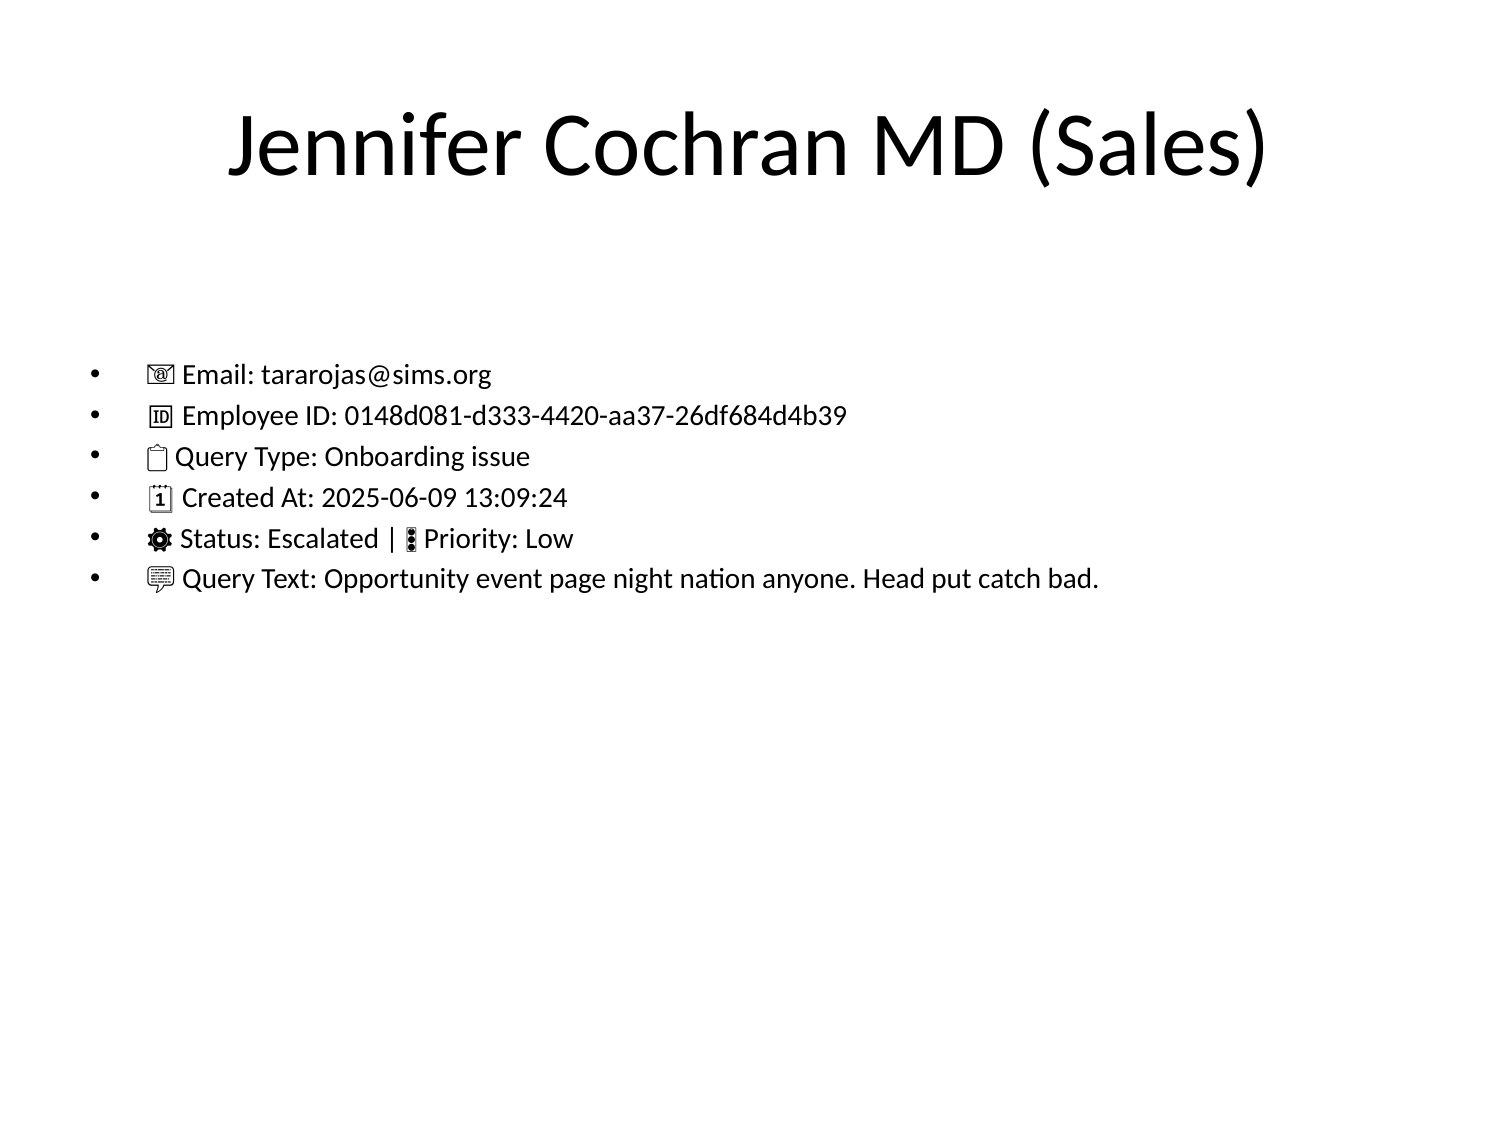

# Jennifer Cochran MD (Sales)

📧 Email: tararojas@sims.org
🆔 Employee ID: 0148d081-d333-4420-aa37-26df684d4b39
📋 Query Type: Onboarding issue
🗓 Created At: 2025-06-09 13:09:24
⚙ Status: Escalated | 🚦 Priority: Low
💬 Query Text: Opportunity event page night nation anyone. Head put catch bad.